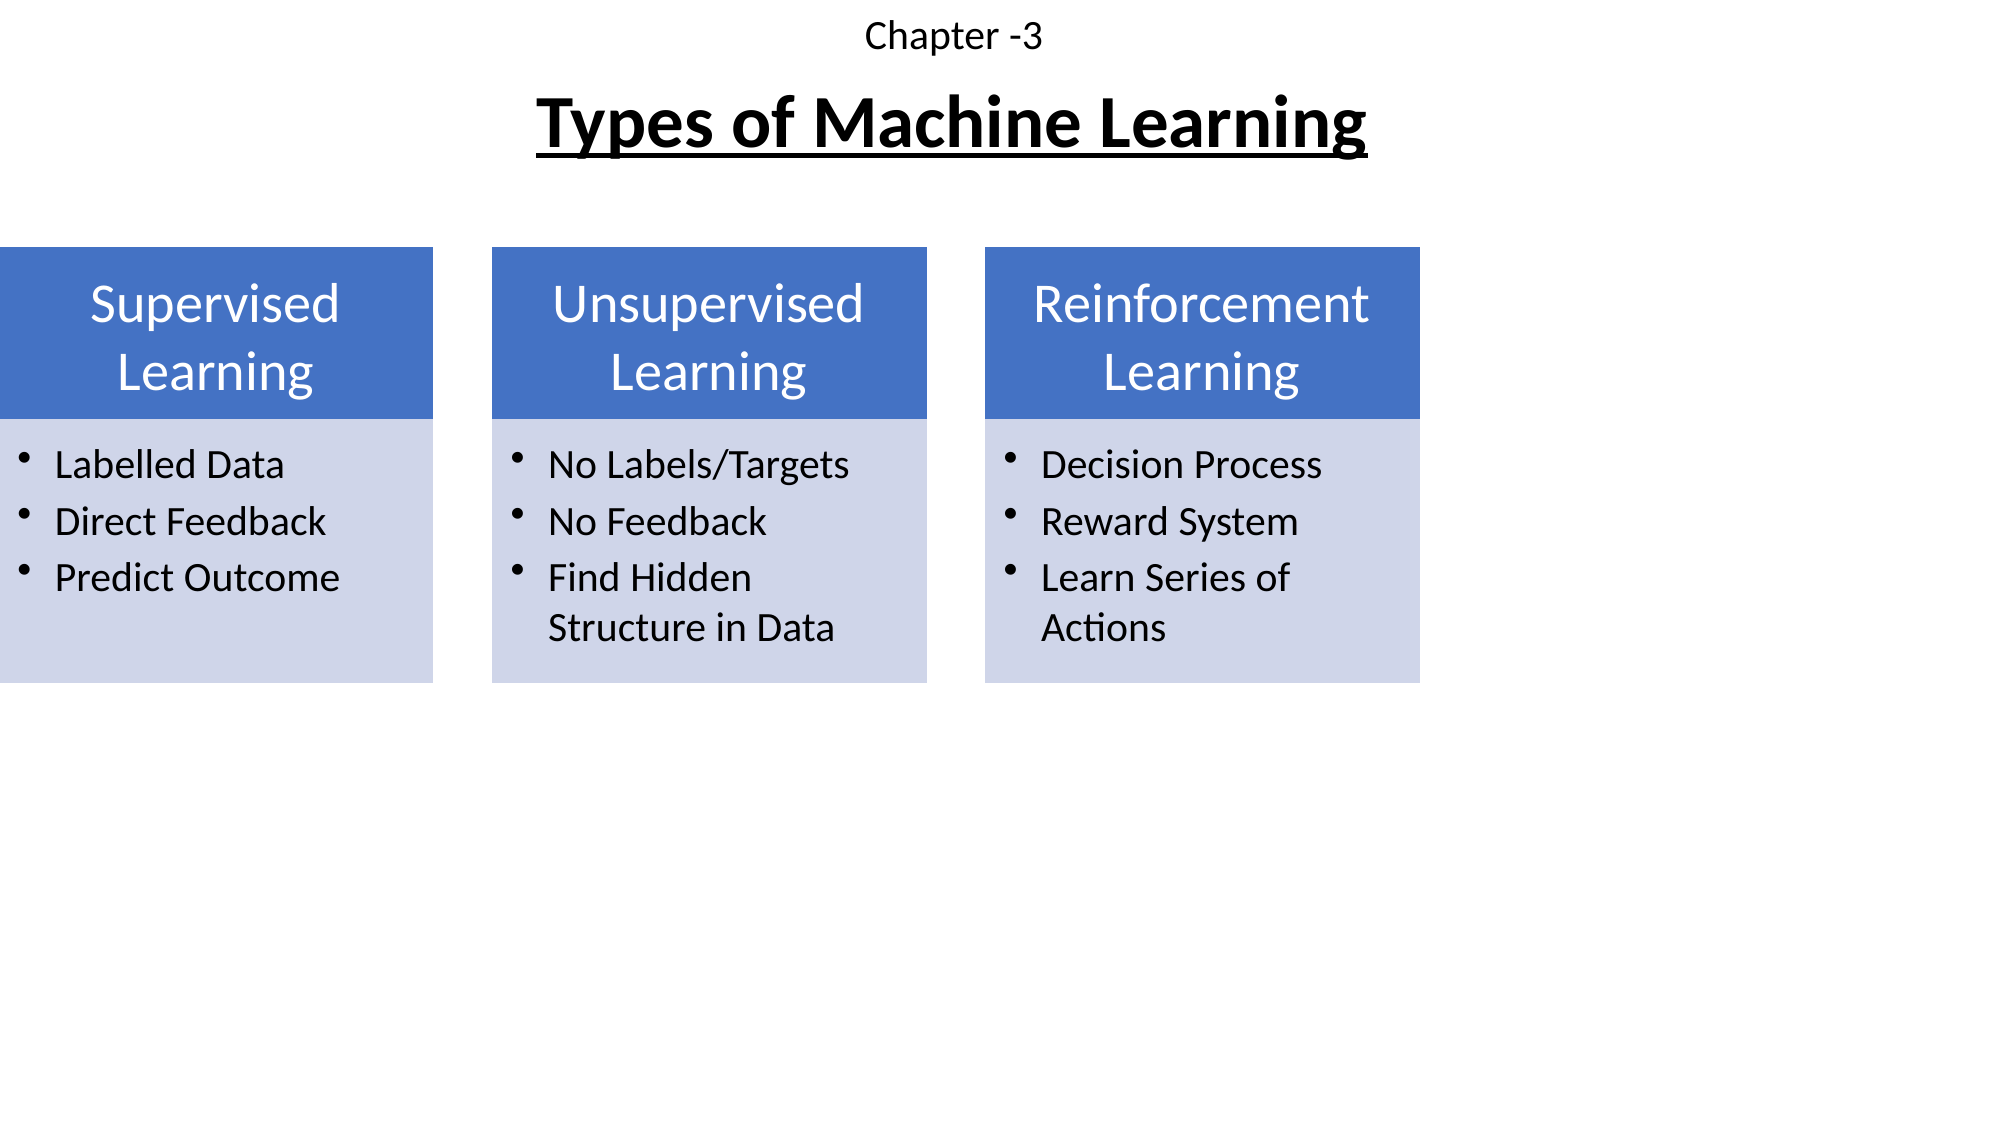

Chapter -3
	     Types of Machine Learning

Supervised Learning
Labelled Data
Direct Feedback
Predict Outcome
Unsupervised Learning
No Labels/Targets
No Feedback
Find Hidden Structure in Data
Reinforcement Learning
Decision Process
Reward System
Learn Series of Actions